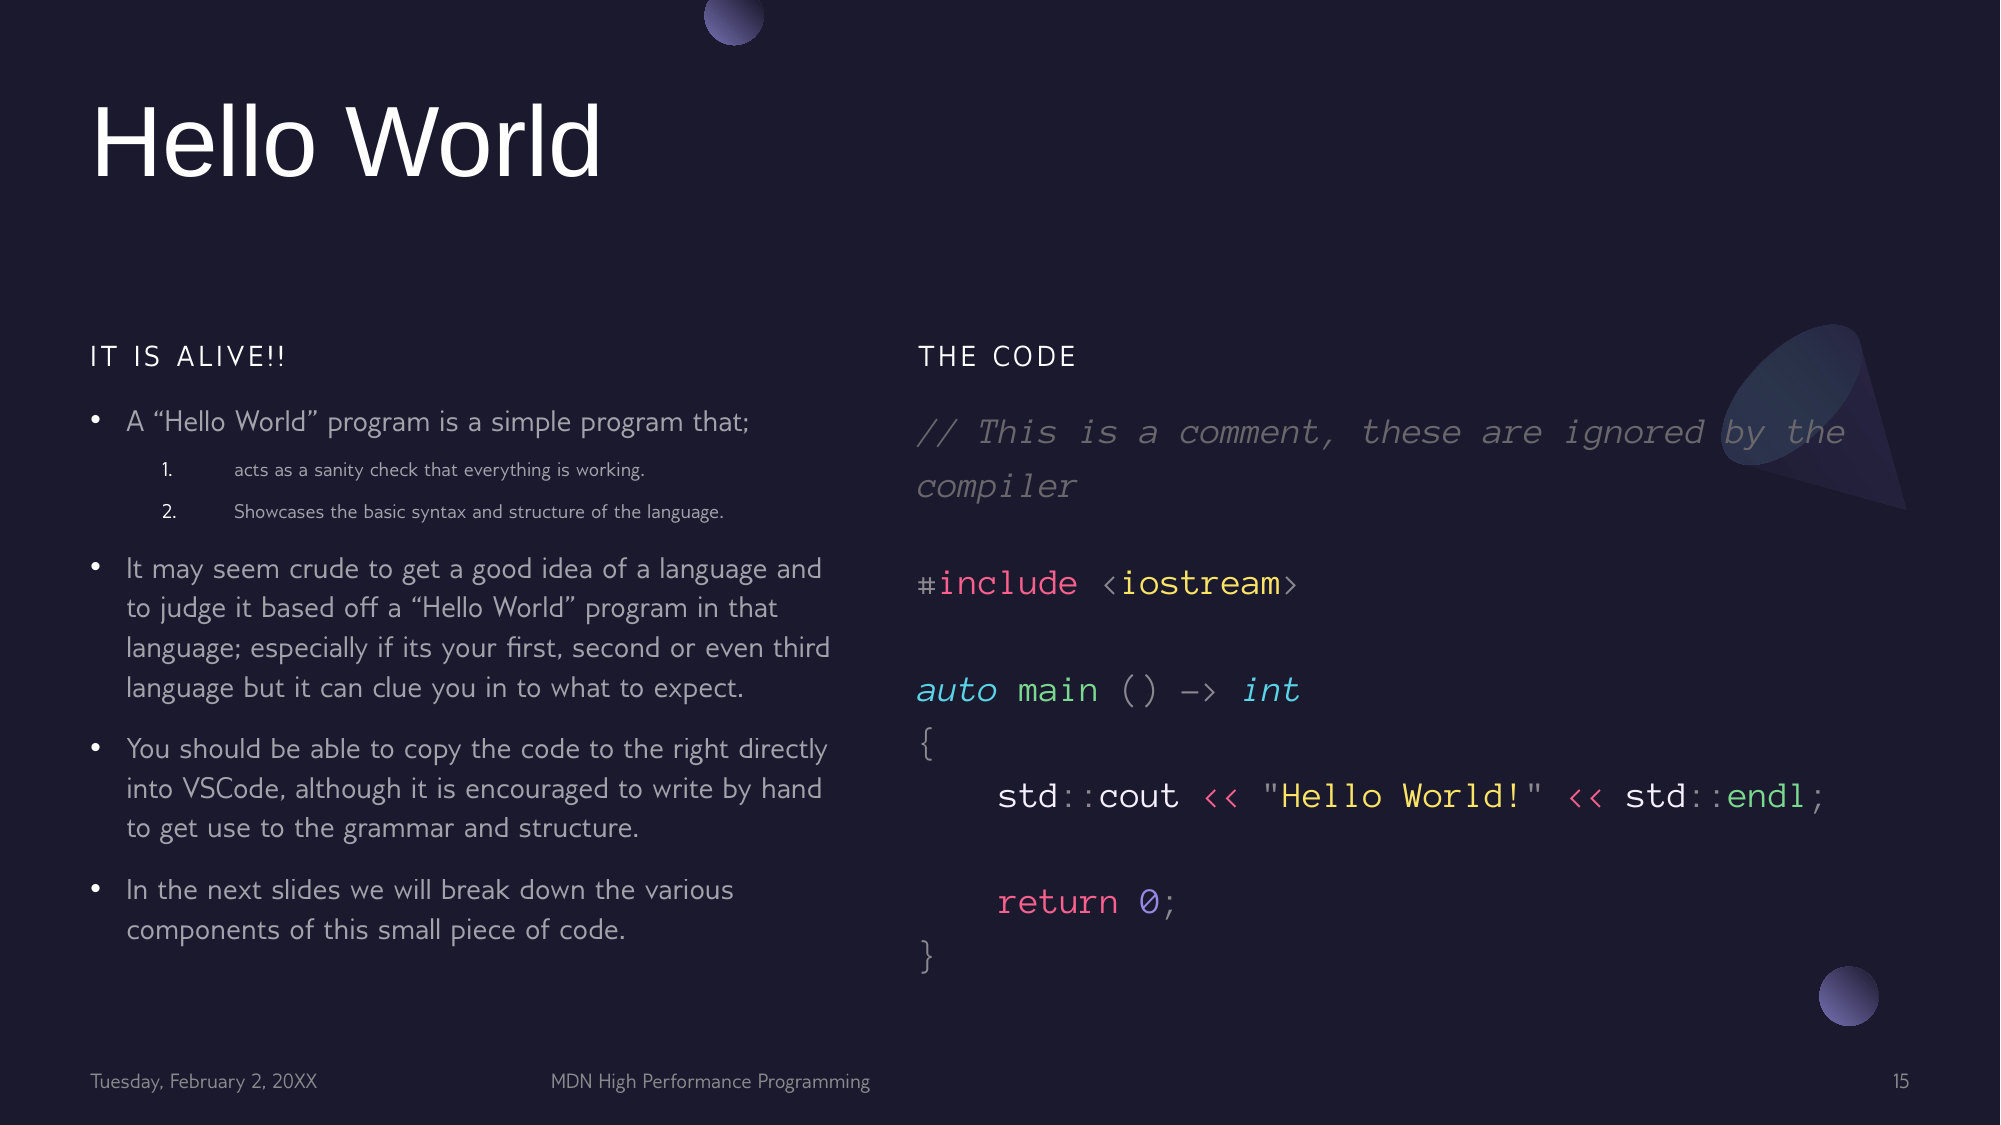

# Hello World
It is alive!!
The Code

A “Hello World” program is a simple program that;
acts as a sanity check that everything is working.
Showcases the basic syntax and structure of the language.
It may seem crude to get a good idea of a language and to judge it based off a “Hello World” program in that language; especially if its your first, second or even third language but it can clue you in to what to expect.
You should be able to copy the code to the right directly into VSCode, although it is encouraged to write by hand to get use to the grammar and structure.
In the next slides we will break down the various components of this small piece of code.
// This is a comment, these are ignored by the compiler
#include <iostream>
auto main () -> int
{
    std::cout << "Hello World!" << std::endl;
    return 0;
}
Tuesday, February 2, 20XX
MDN High Performance Programming
15